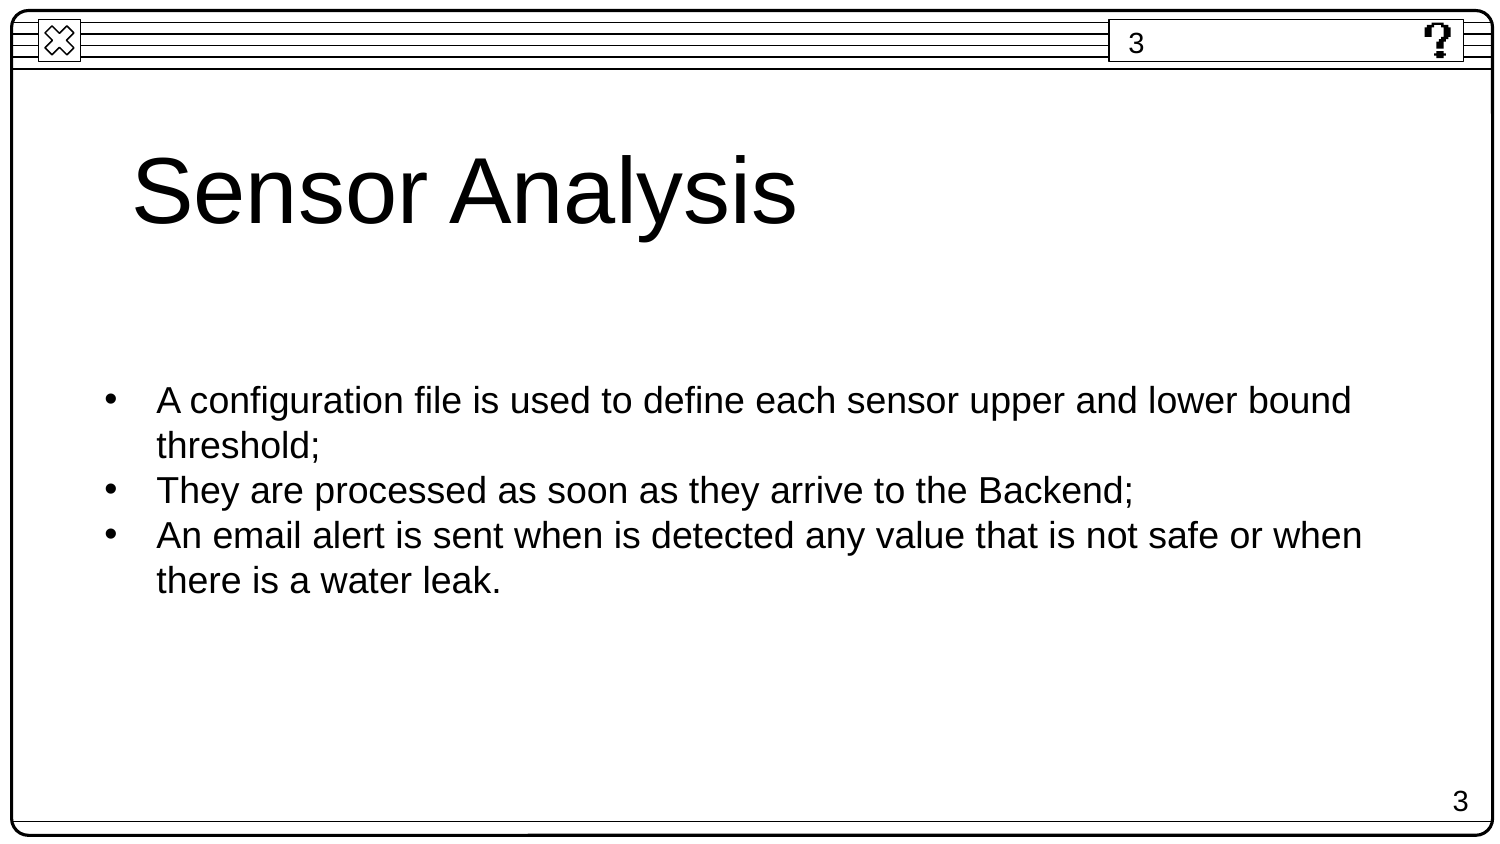

3
# Sensor Analysis
A configuration file is used to define each sensor upper and lower bound threshold;
They are processed as soon as they arrive to the Backend;
An email alert is sent when is detected any value that is not safe or when there is a water leak.
3